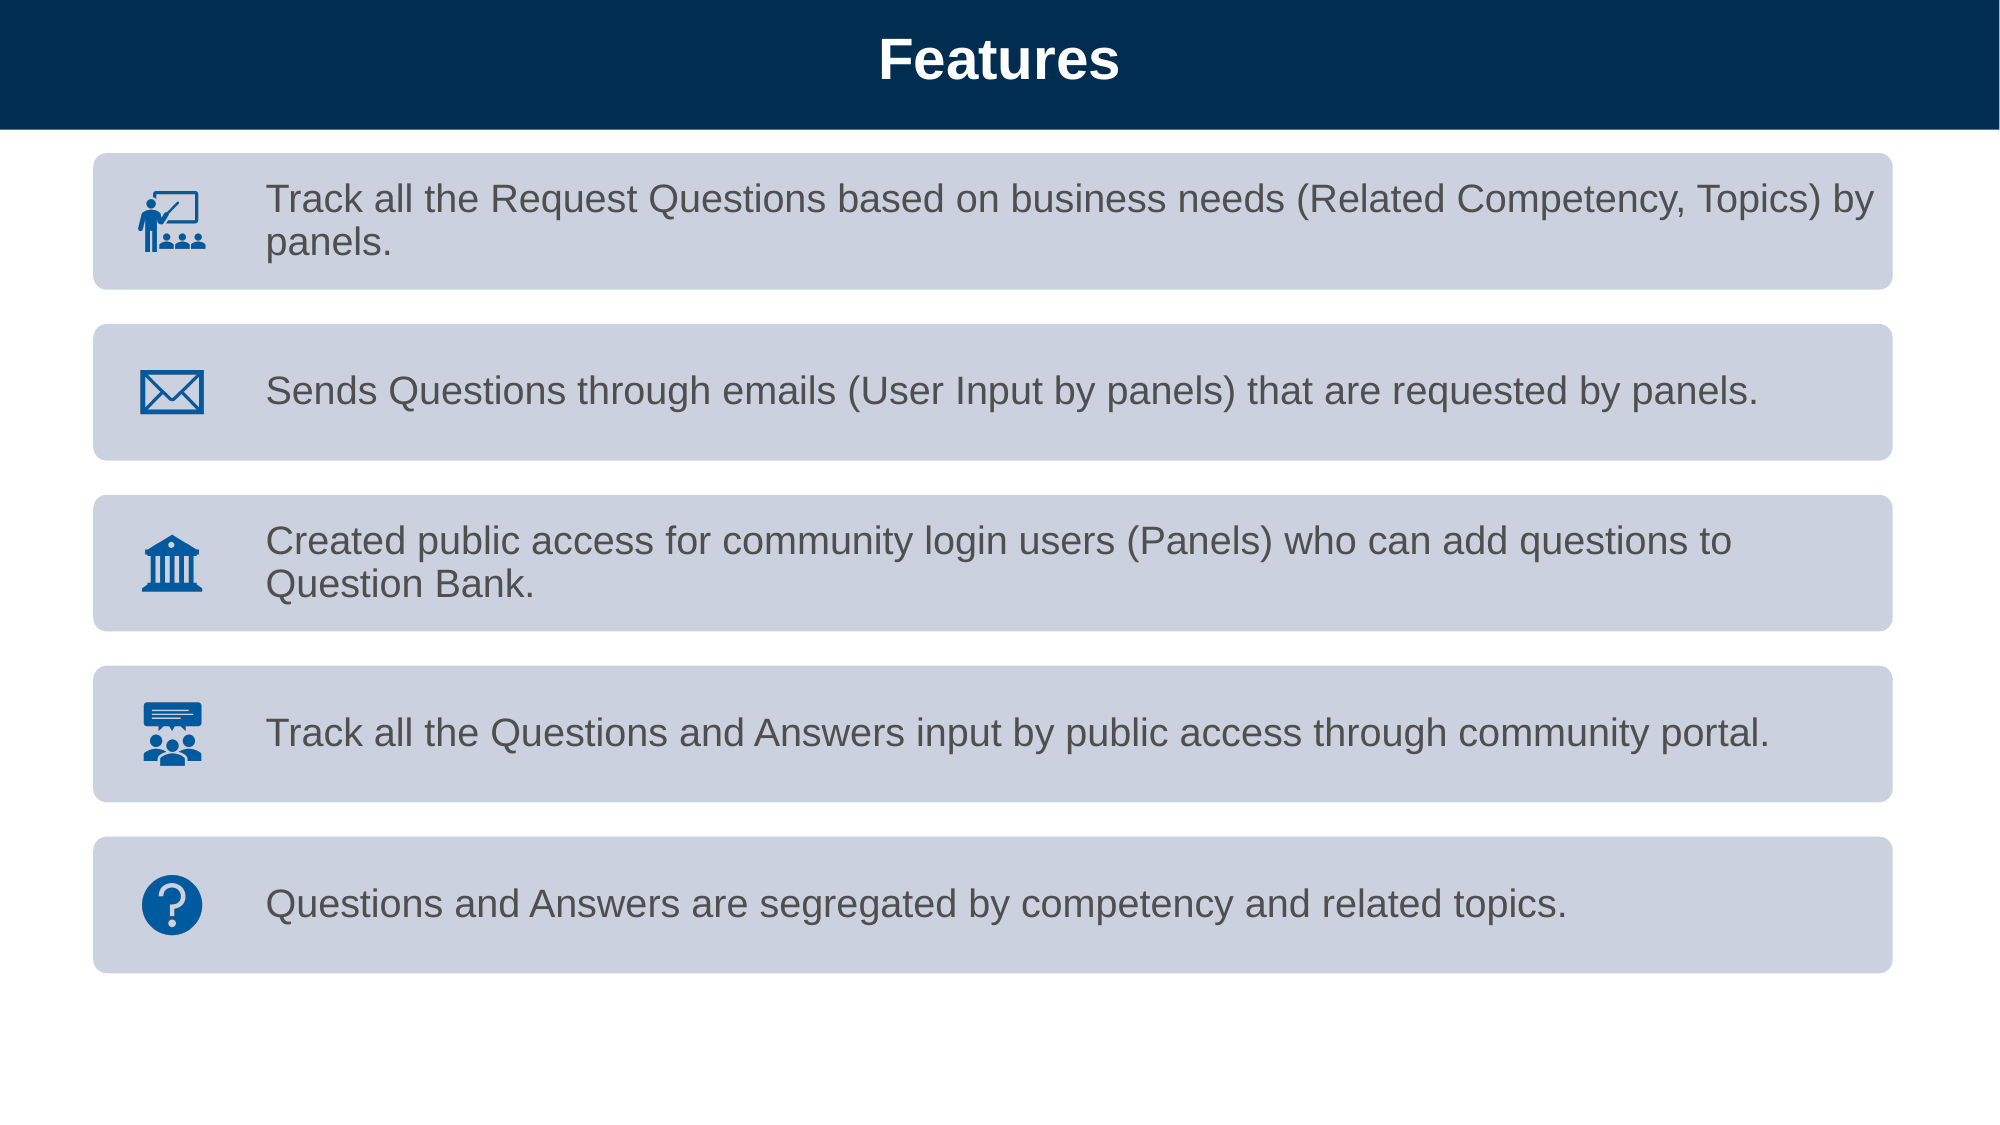

# Features
Track all the Request Questions based on business needs (Related Competency, Topics) by panels.
Sends Questions through emails (User Input by panels) that are requested by panels.
Created public access for community login users (Panels) who can add questions to Question Bank.
Track all the Questions and Answers input by public access through community portal.
Questions and Answers are segregated by competency and related topics.